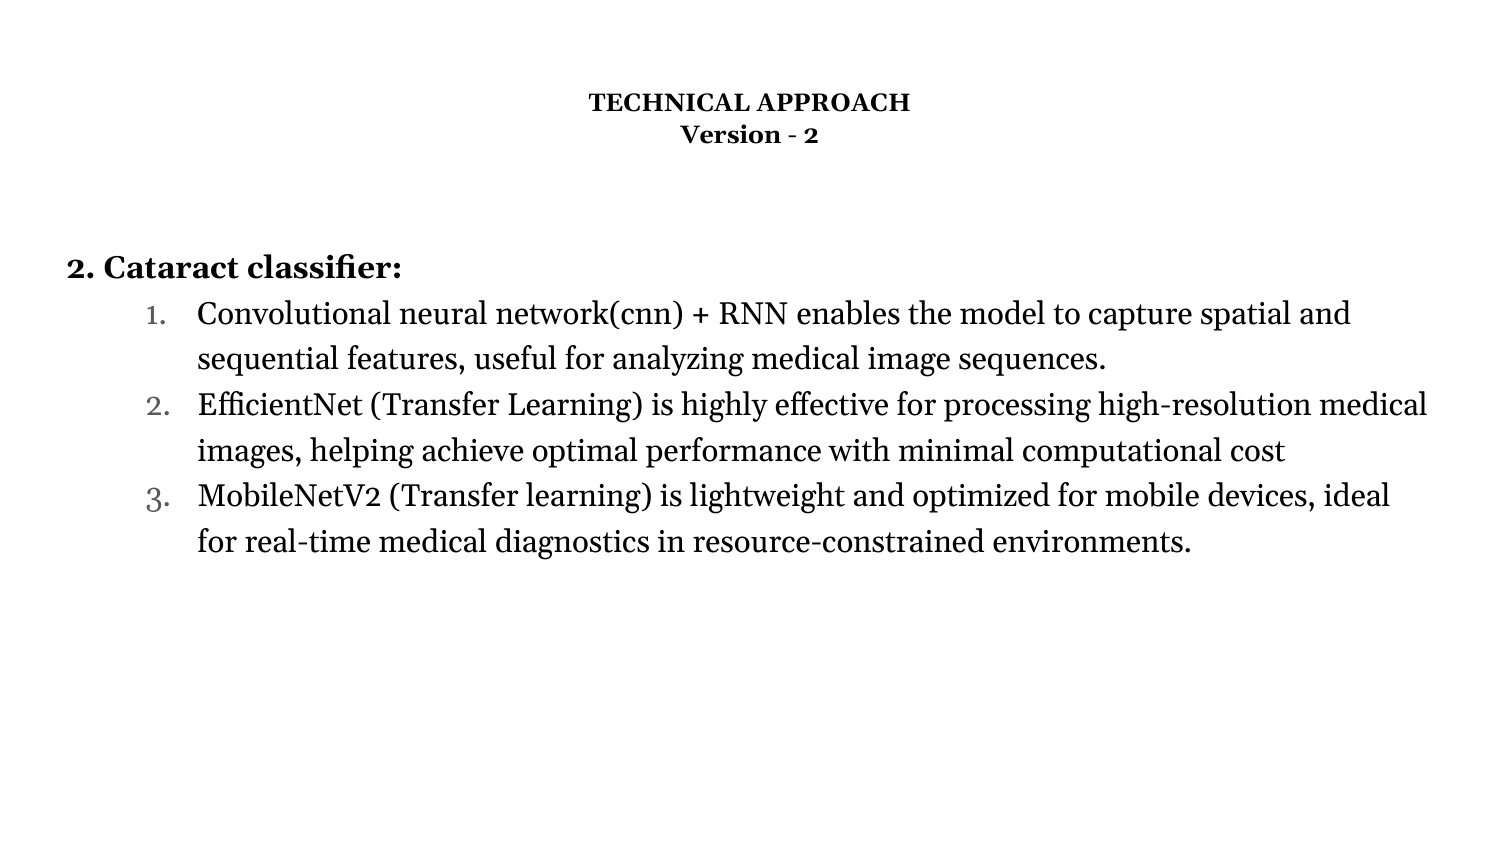

# TECHNICAL APPROACH Version - 2

2. Cataract classifier:
Convolutional neural network(cnn) + RNN enables the model to capture spatial and sequential features, useful for analyzing medical image sequences.
EfficientNet (Transfer Learning) is highly effective for processing high-resolution medical images, helping achieve optimal performance with minimal computational cost
MobileNetV2 (Transfer learning) is lightweight and optimized for mobile devices, ideal for real-time medical diagnostics in resource-constrained environments.